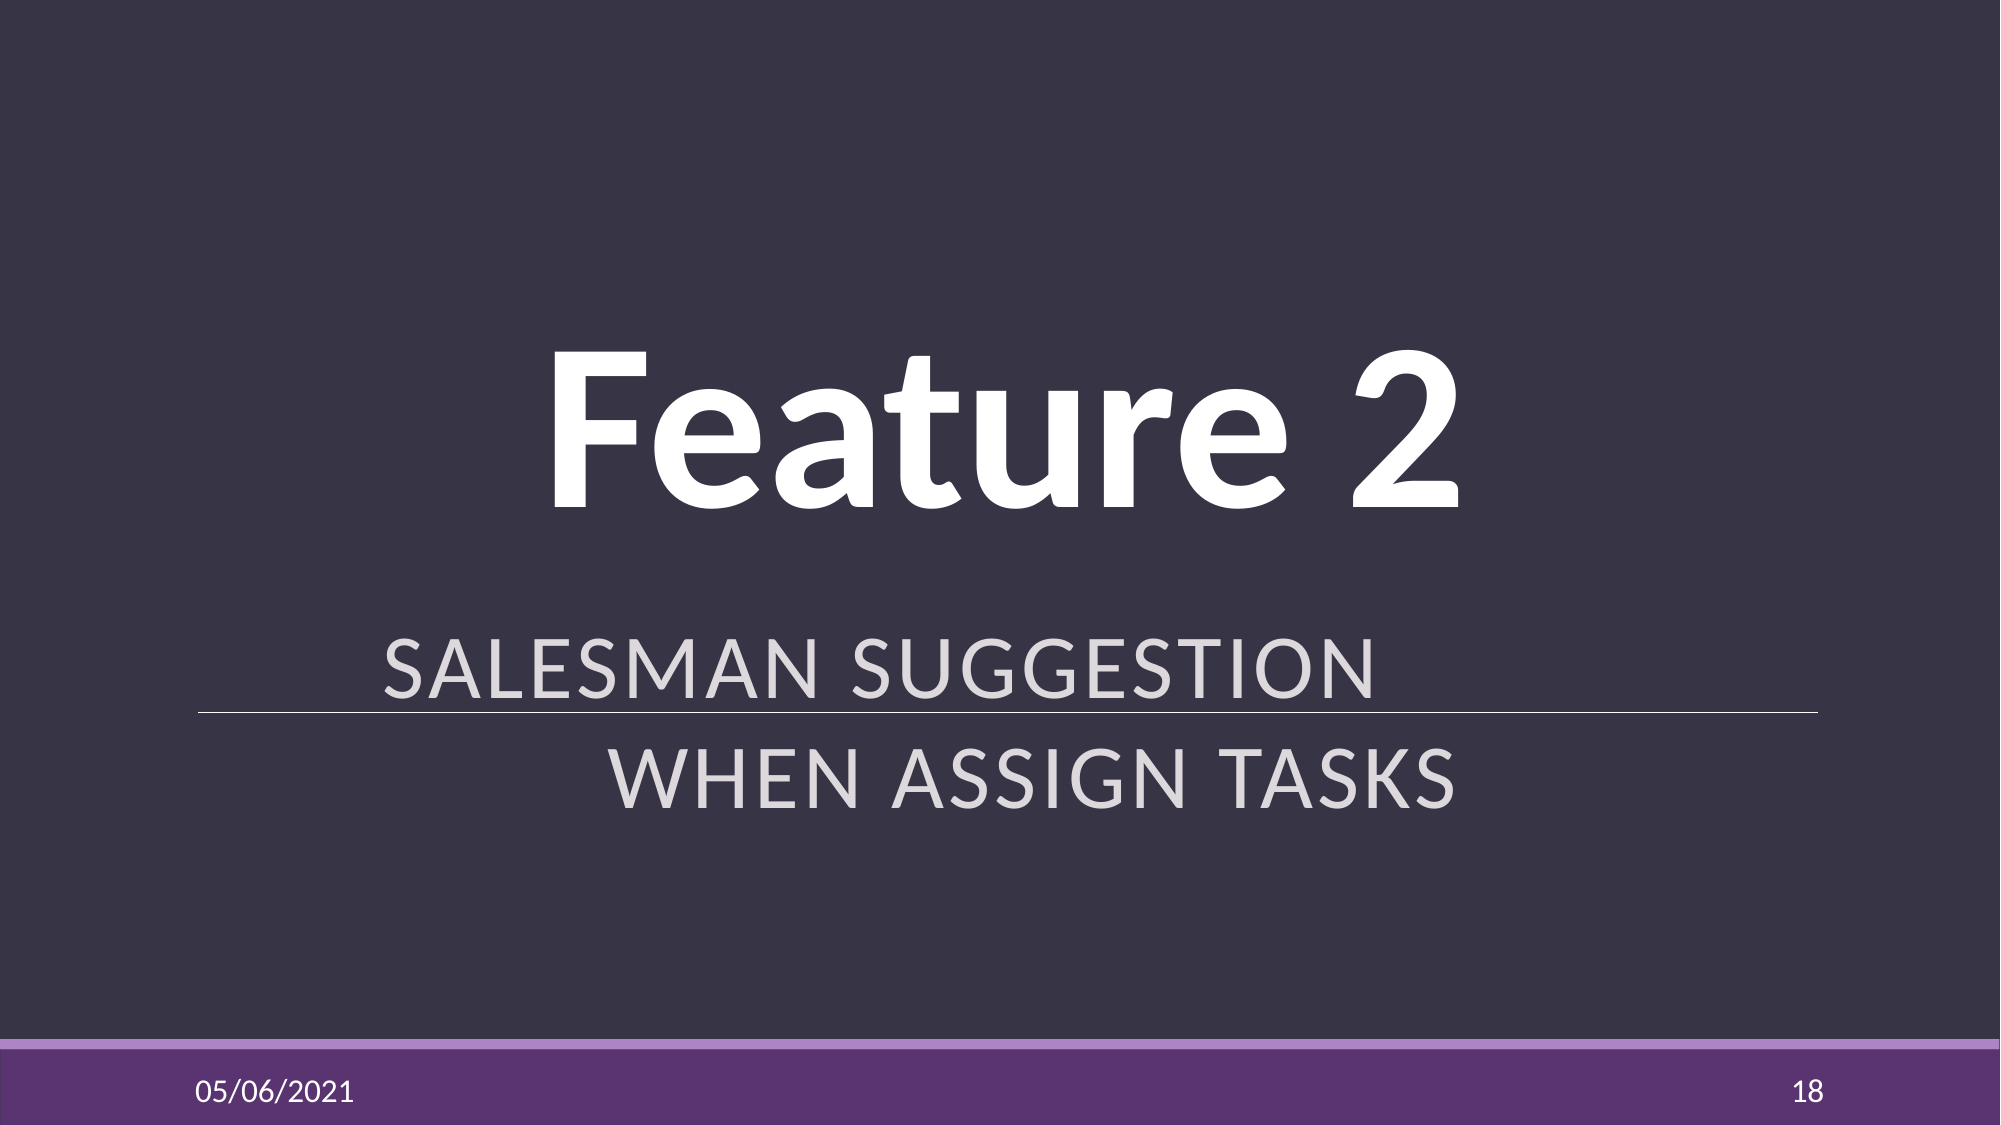

# Feature 2
salesman Suggestion             when assign tasks
05/06/2021
18